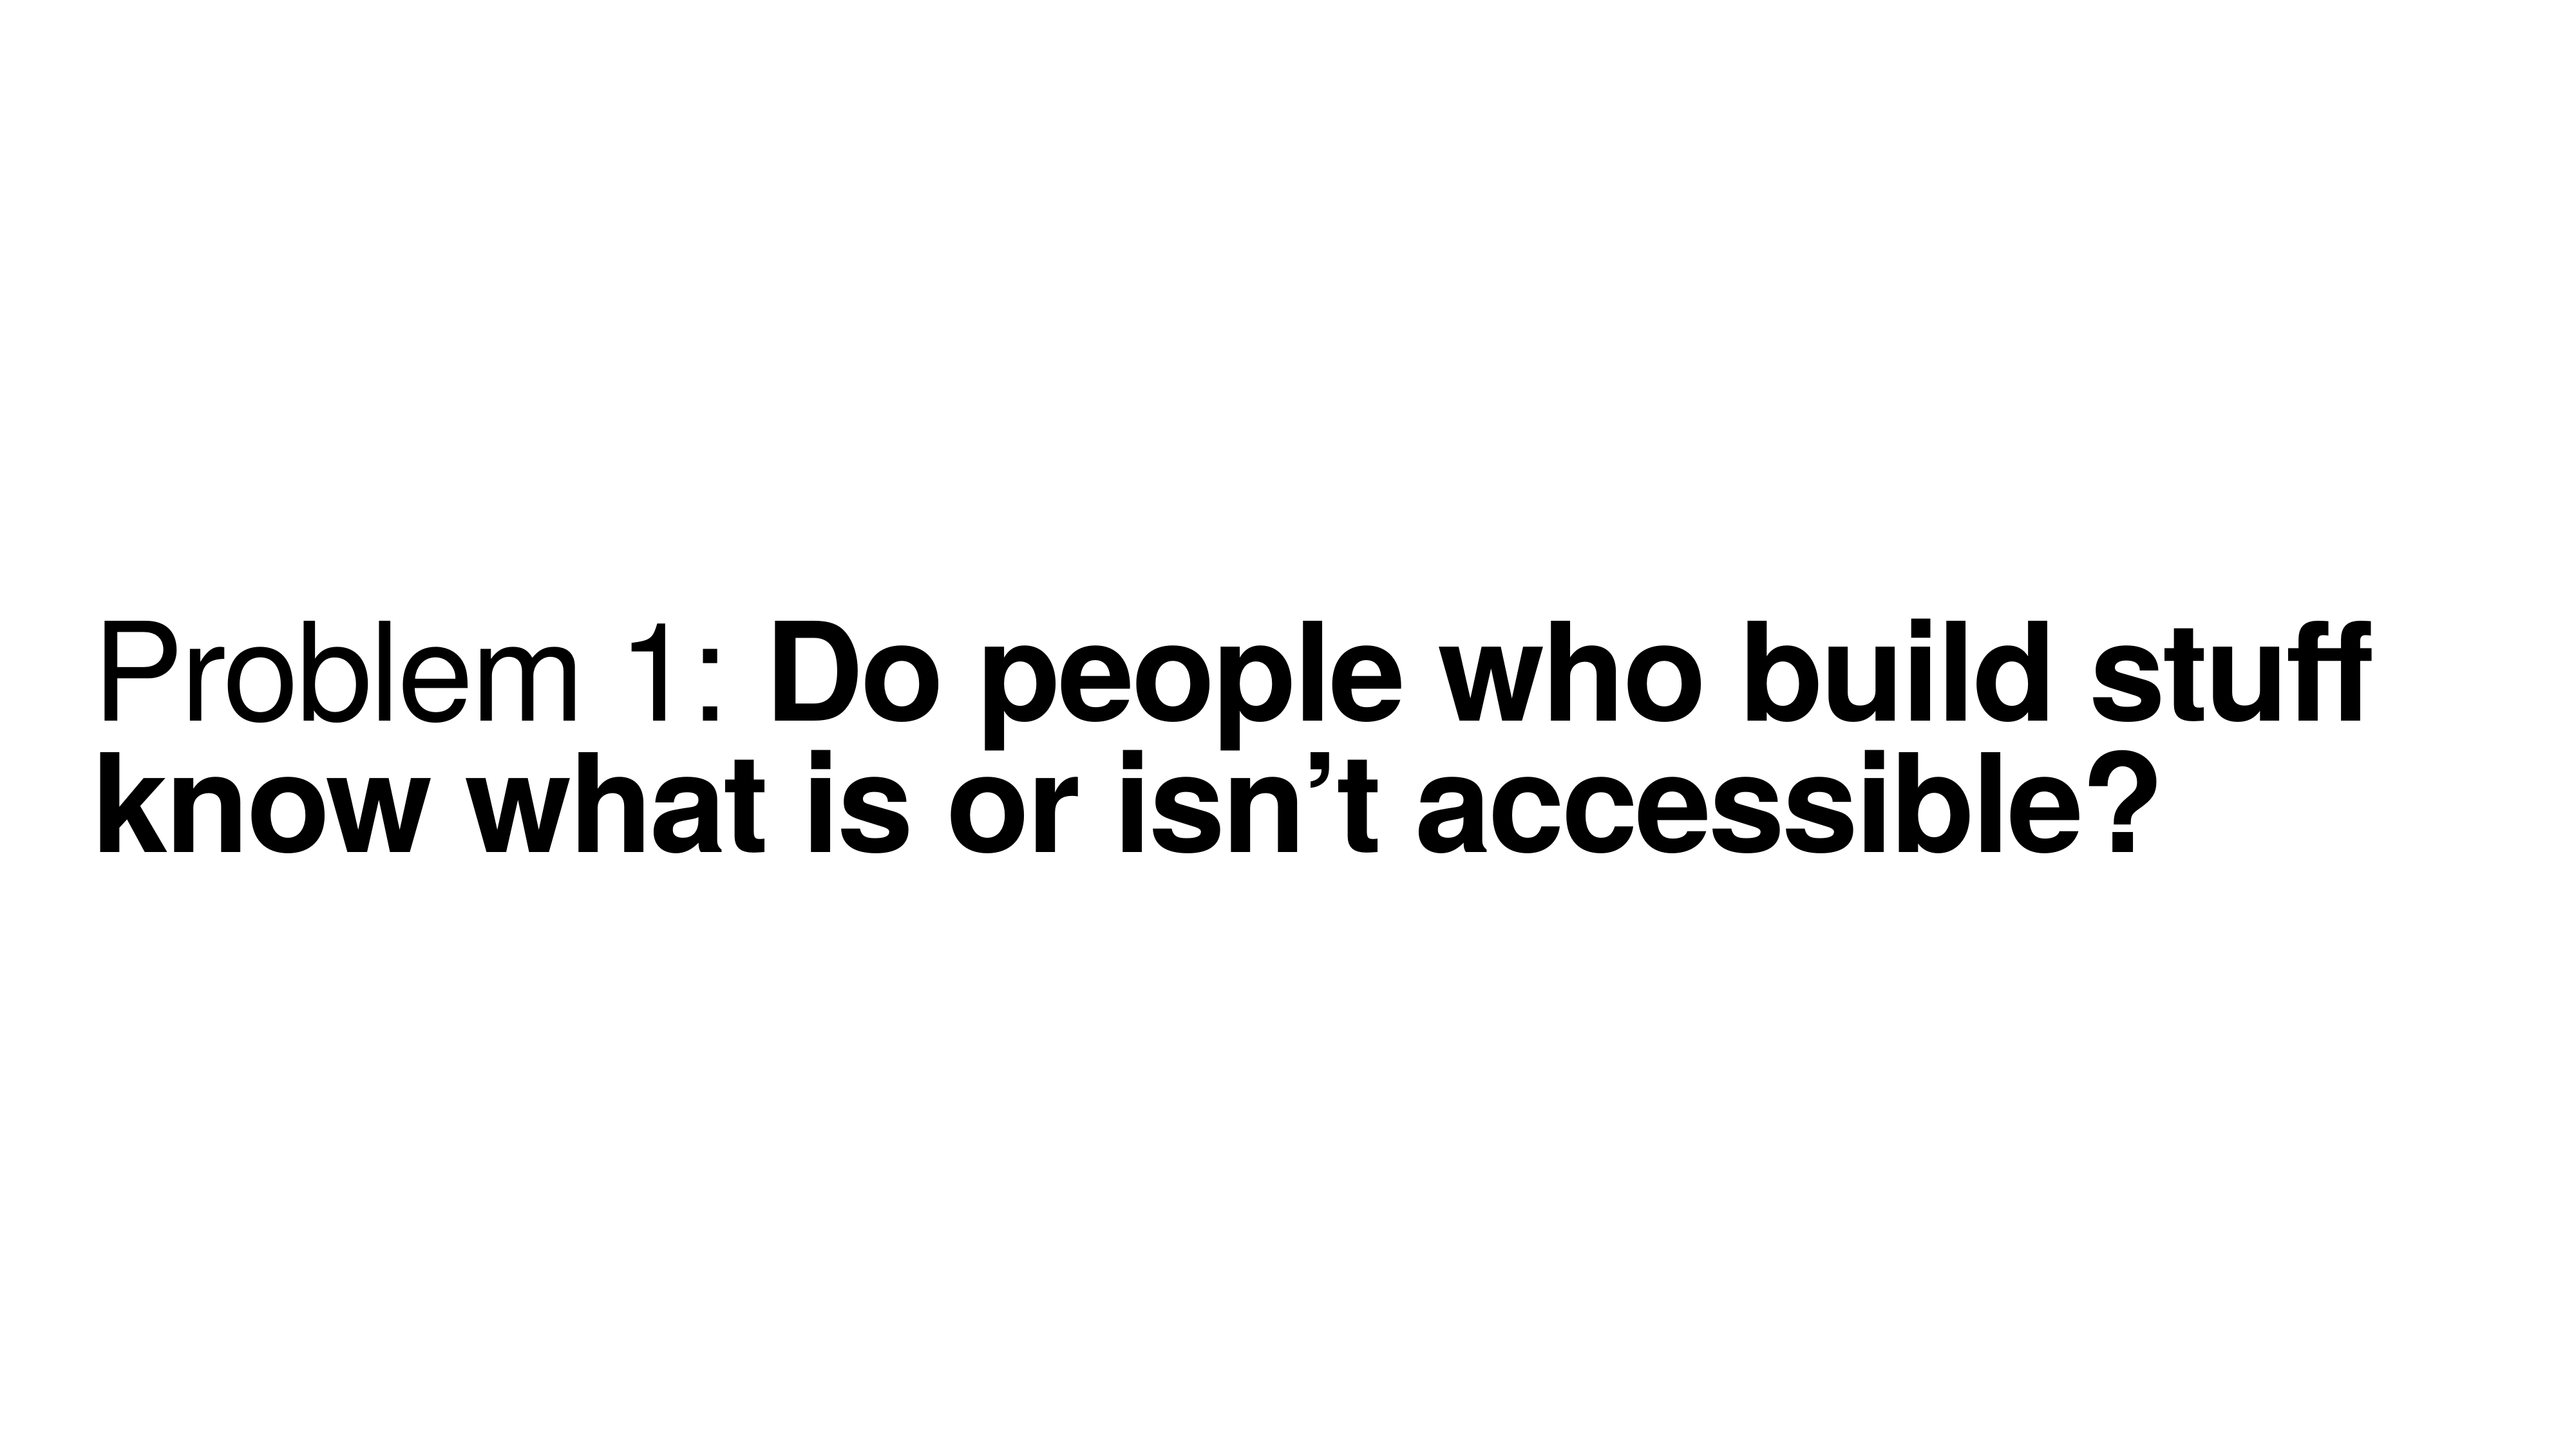

# Problem 1: Do people who build stuff know what is or isn’t accessible?
126